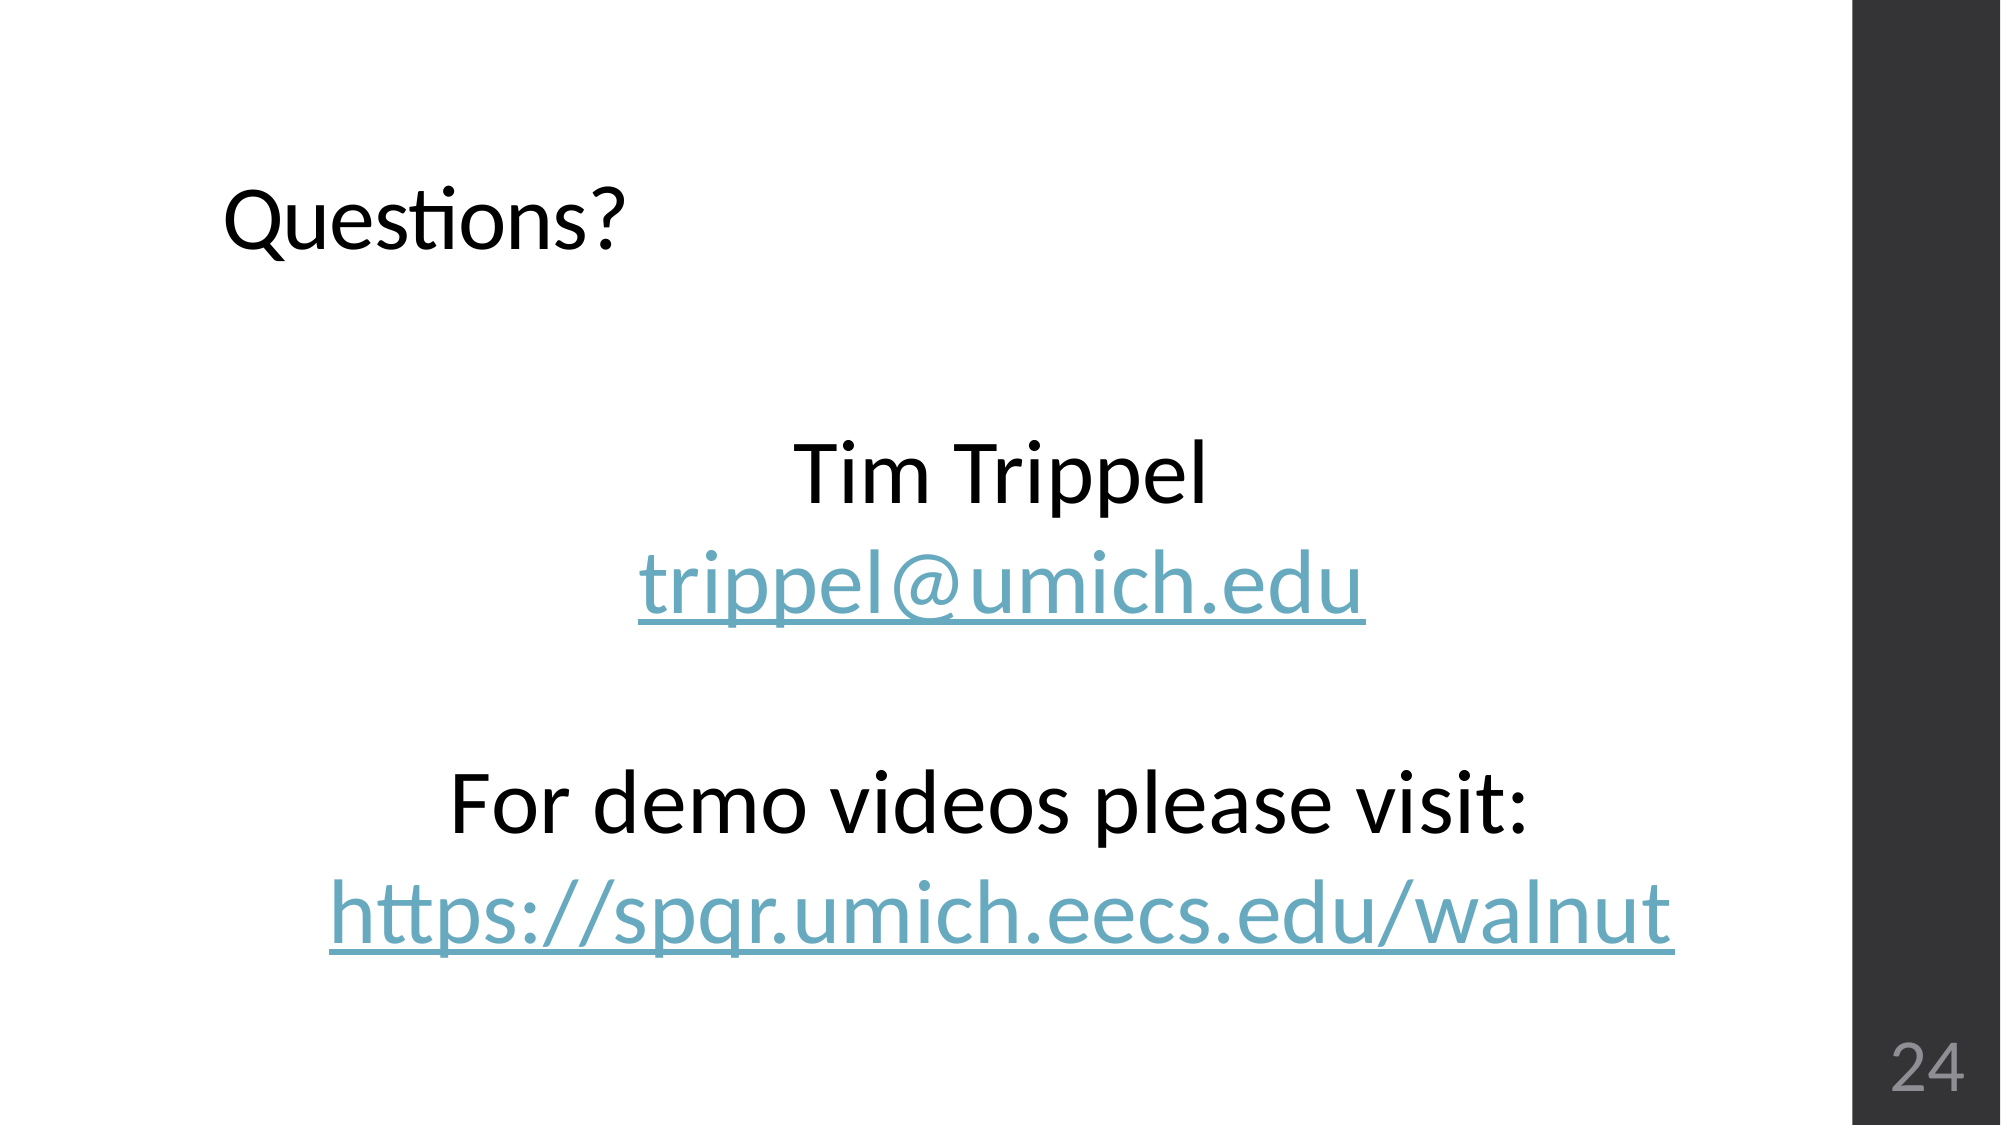

# Questions?
Tim Trippel
trippel@umich.edu

For demo videos please visit: https://spqr.umich.eecs.edu/walnut

24